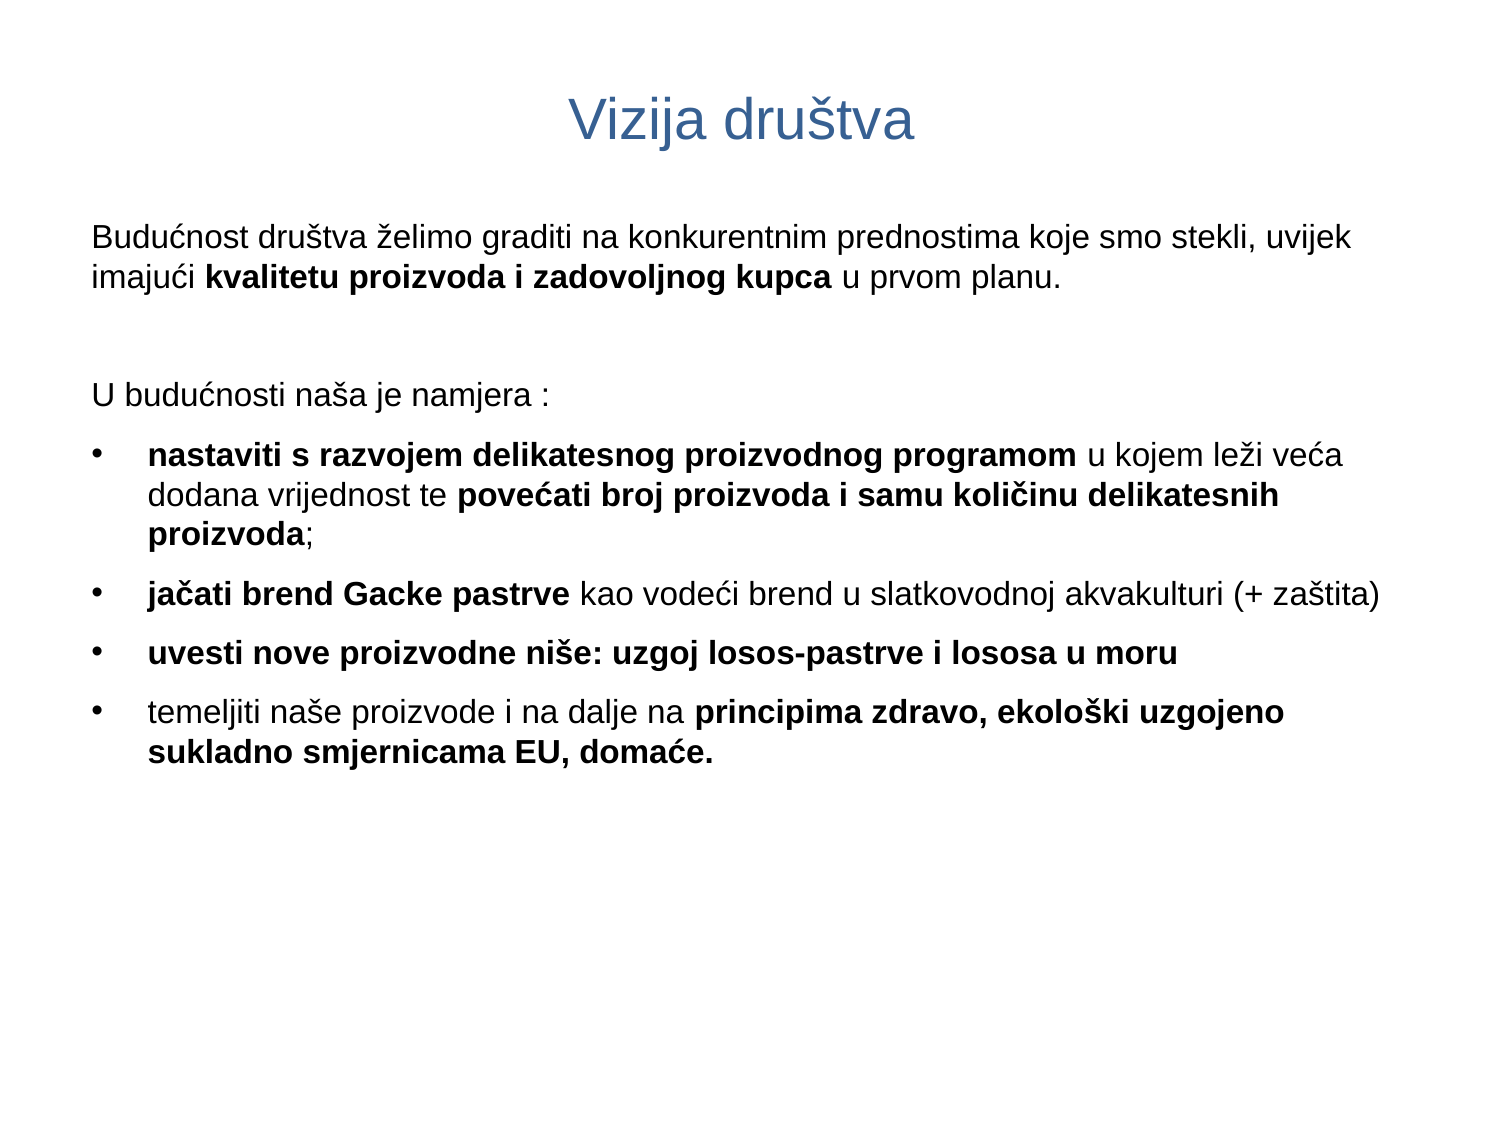

# Vizija društva
Budućnost društva želimo graditi na konkurentnim prednostima koje smo stekli, uvijek imajući kvalitetu proizvoda i zadovoljnog kupca u prvom planu.

U budućnosti naša je namjera :
nastaviti s razvojem delikatesnog proizvodnog programom u kojem leži veća dodana vrijednost te povećati broj proizvoda i samu količinu delikatesnih proizvoda;
jačati brend Gacke pastrve kao vodeći brend u slatkovodnoj akvakulturi (+ zaštita)
uvesti nove proizvodne niše: uzgoj losos-pastrve i lososa u moru
temeljiti naše proizvode i na dalje na principima zdravo, ekološki uzgojeno sukladno smjernicama EU, domaće.
17